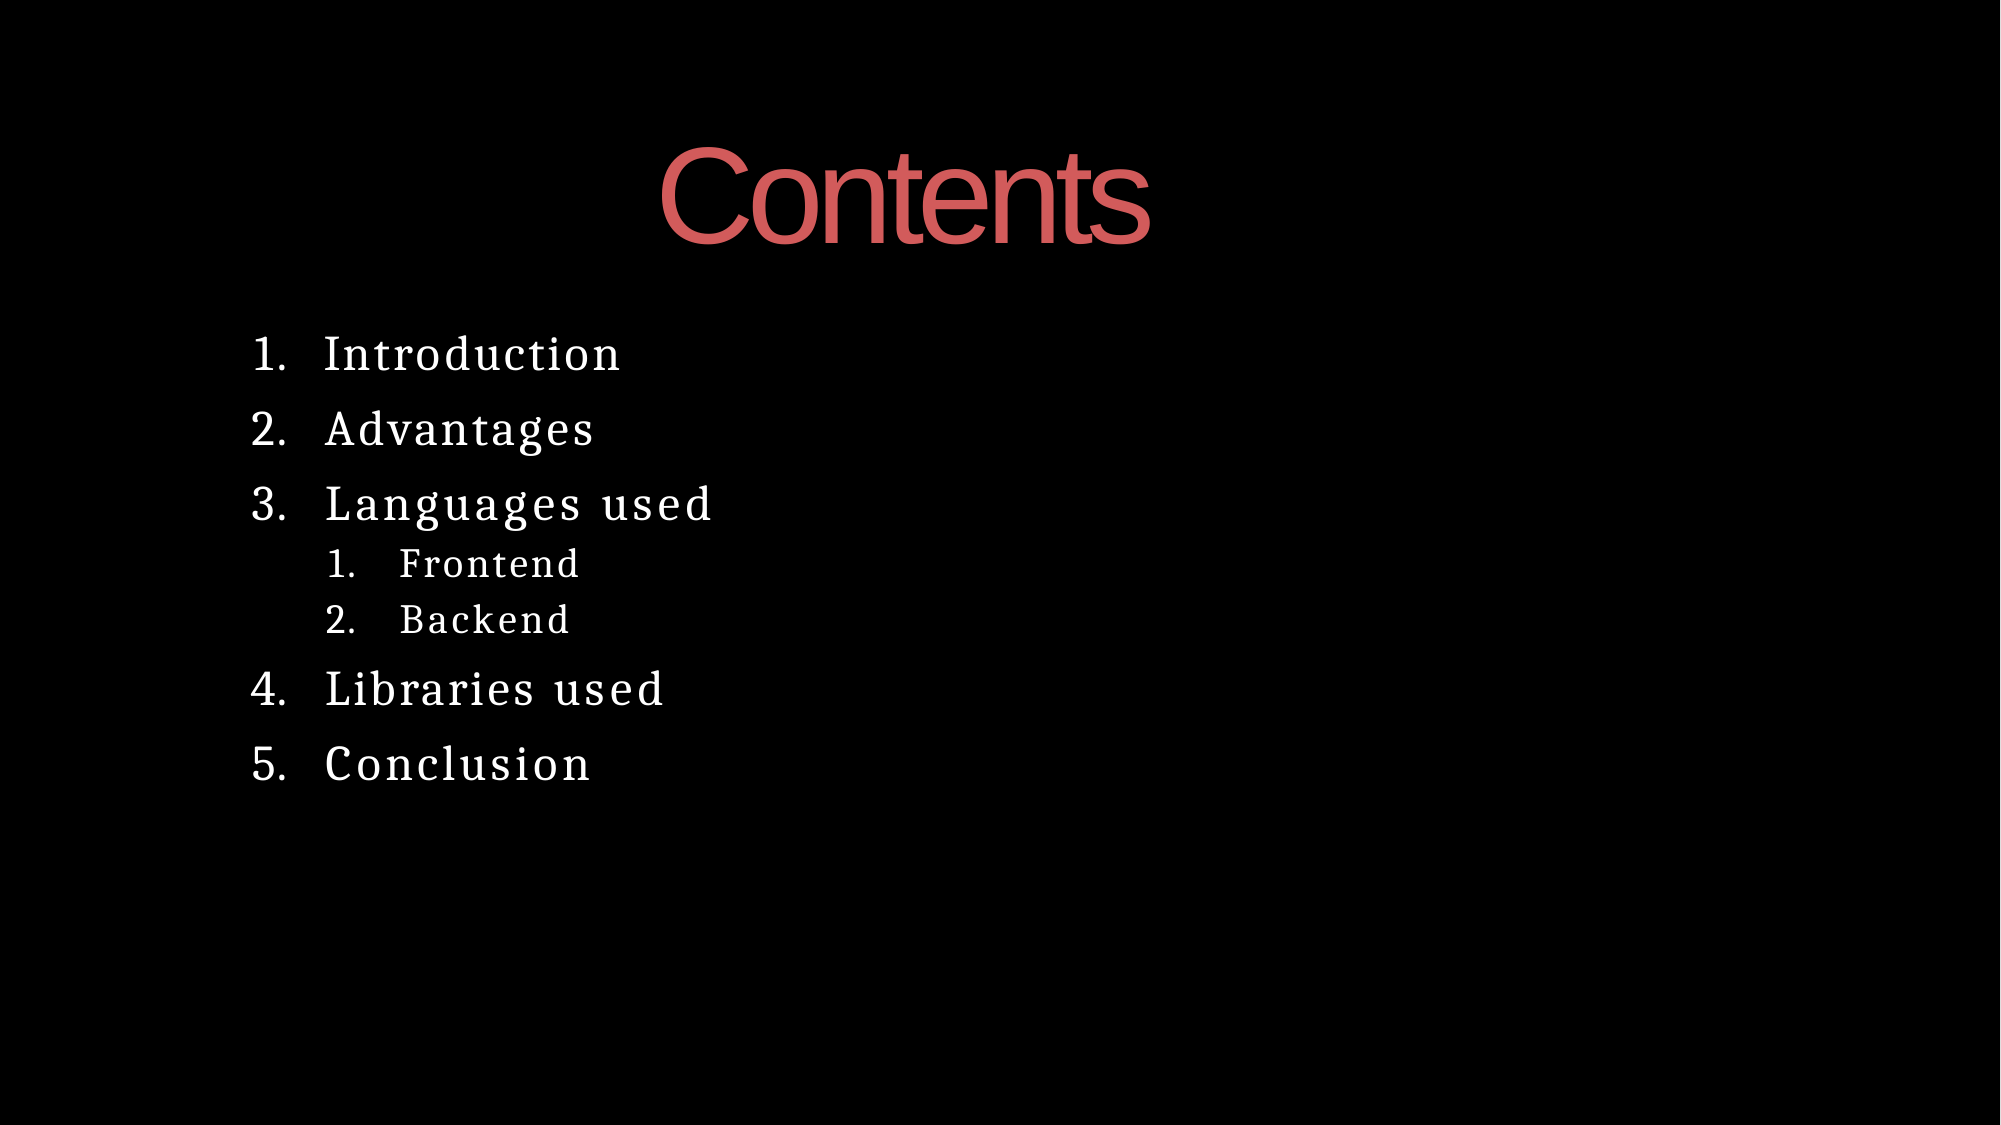

# Contents
Introduction
Advantages
Languages used
Frontend
Backend
Libraries used
Conclusion